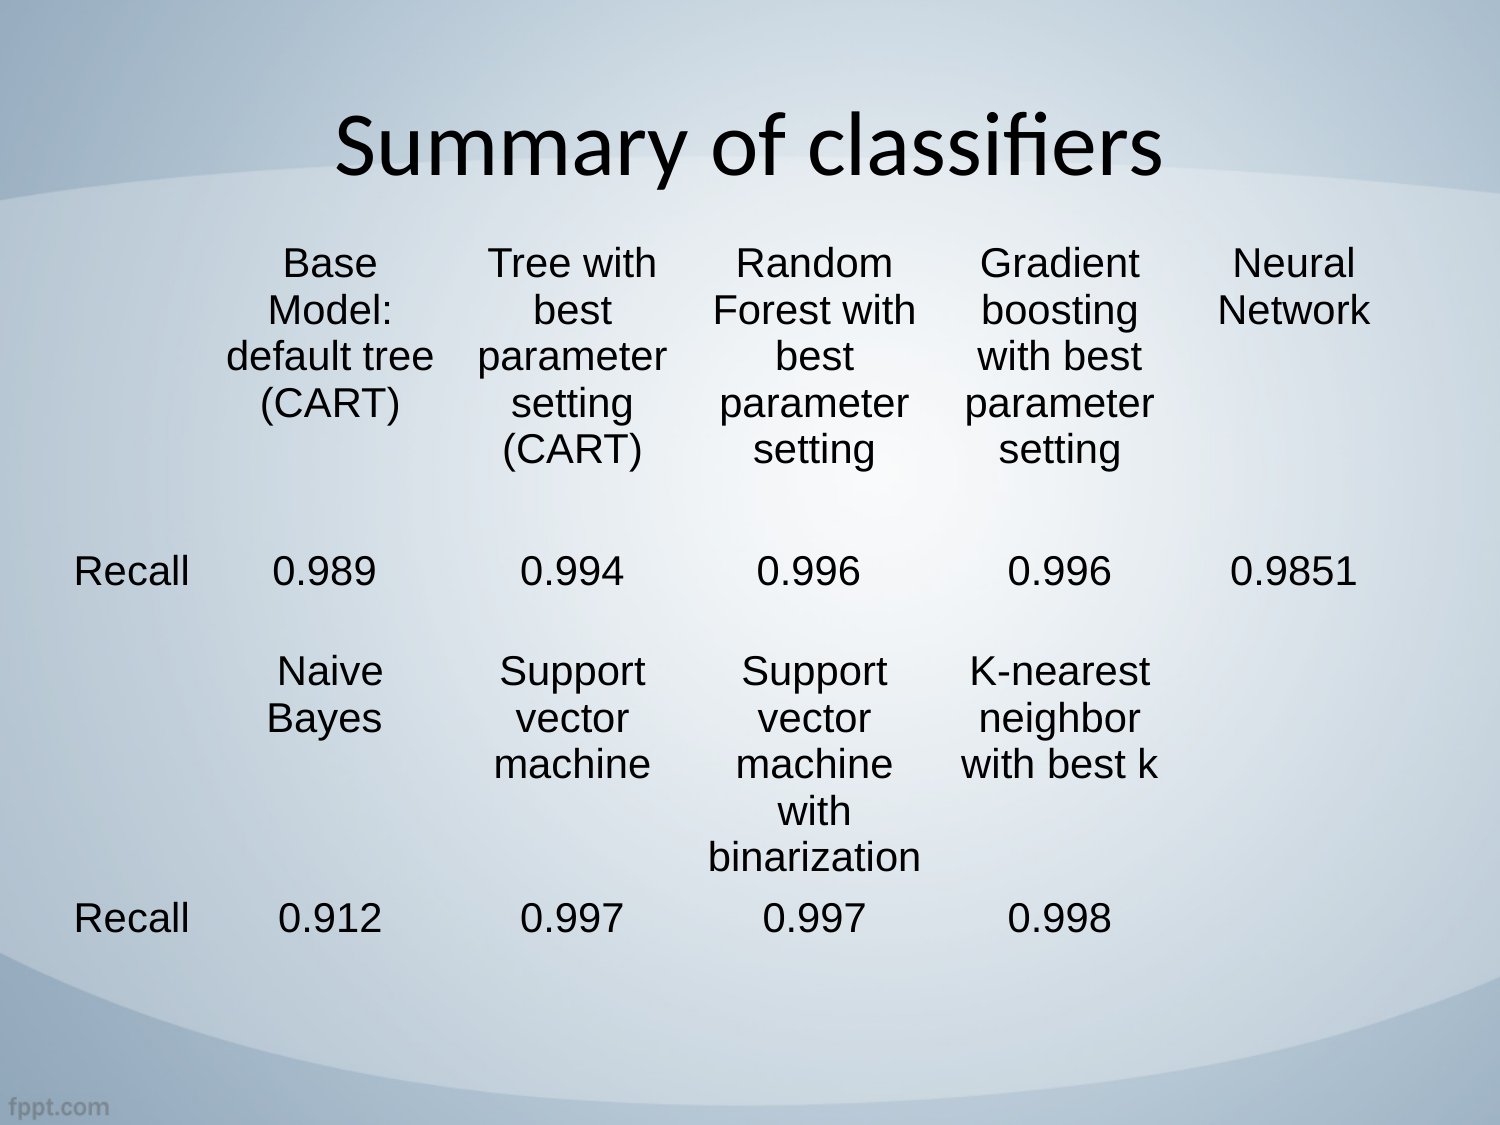

# Summary of classifiers
|  | Base Model: default tree (CART) | Tree with best parameter setting (CART) | Random Forest with best parameter setting | Gradient boosting with best parameter setting | Neural Network |
| --- | --- | --- | --- | --- | --- |
| Recall | 0.989 | 0.994 | 0.996 | 0.996 | 0.9851 |
|  | Naive Bayes | Support vector machine | Support vector machine with binarization | K-nearest neighbor with best k |  |
| Recall | 0.912 | 0.997 | 0.997 | 0.998 |  |